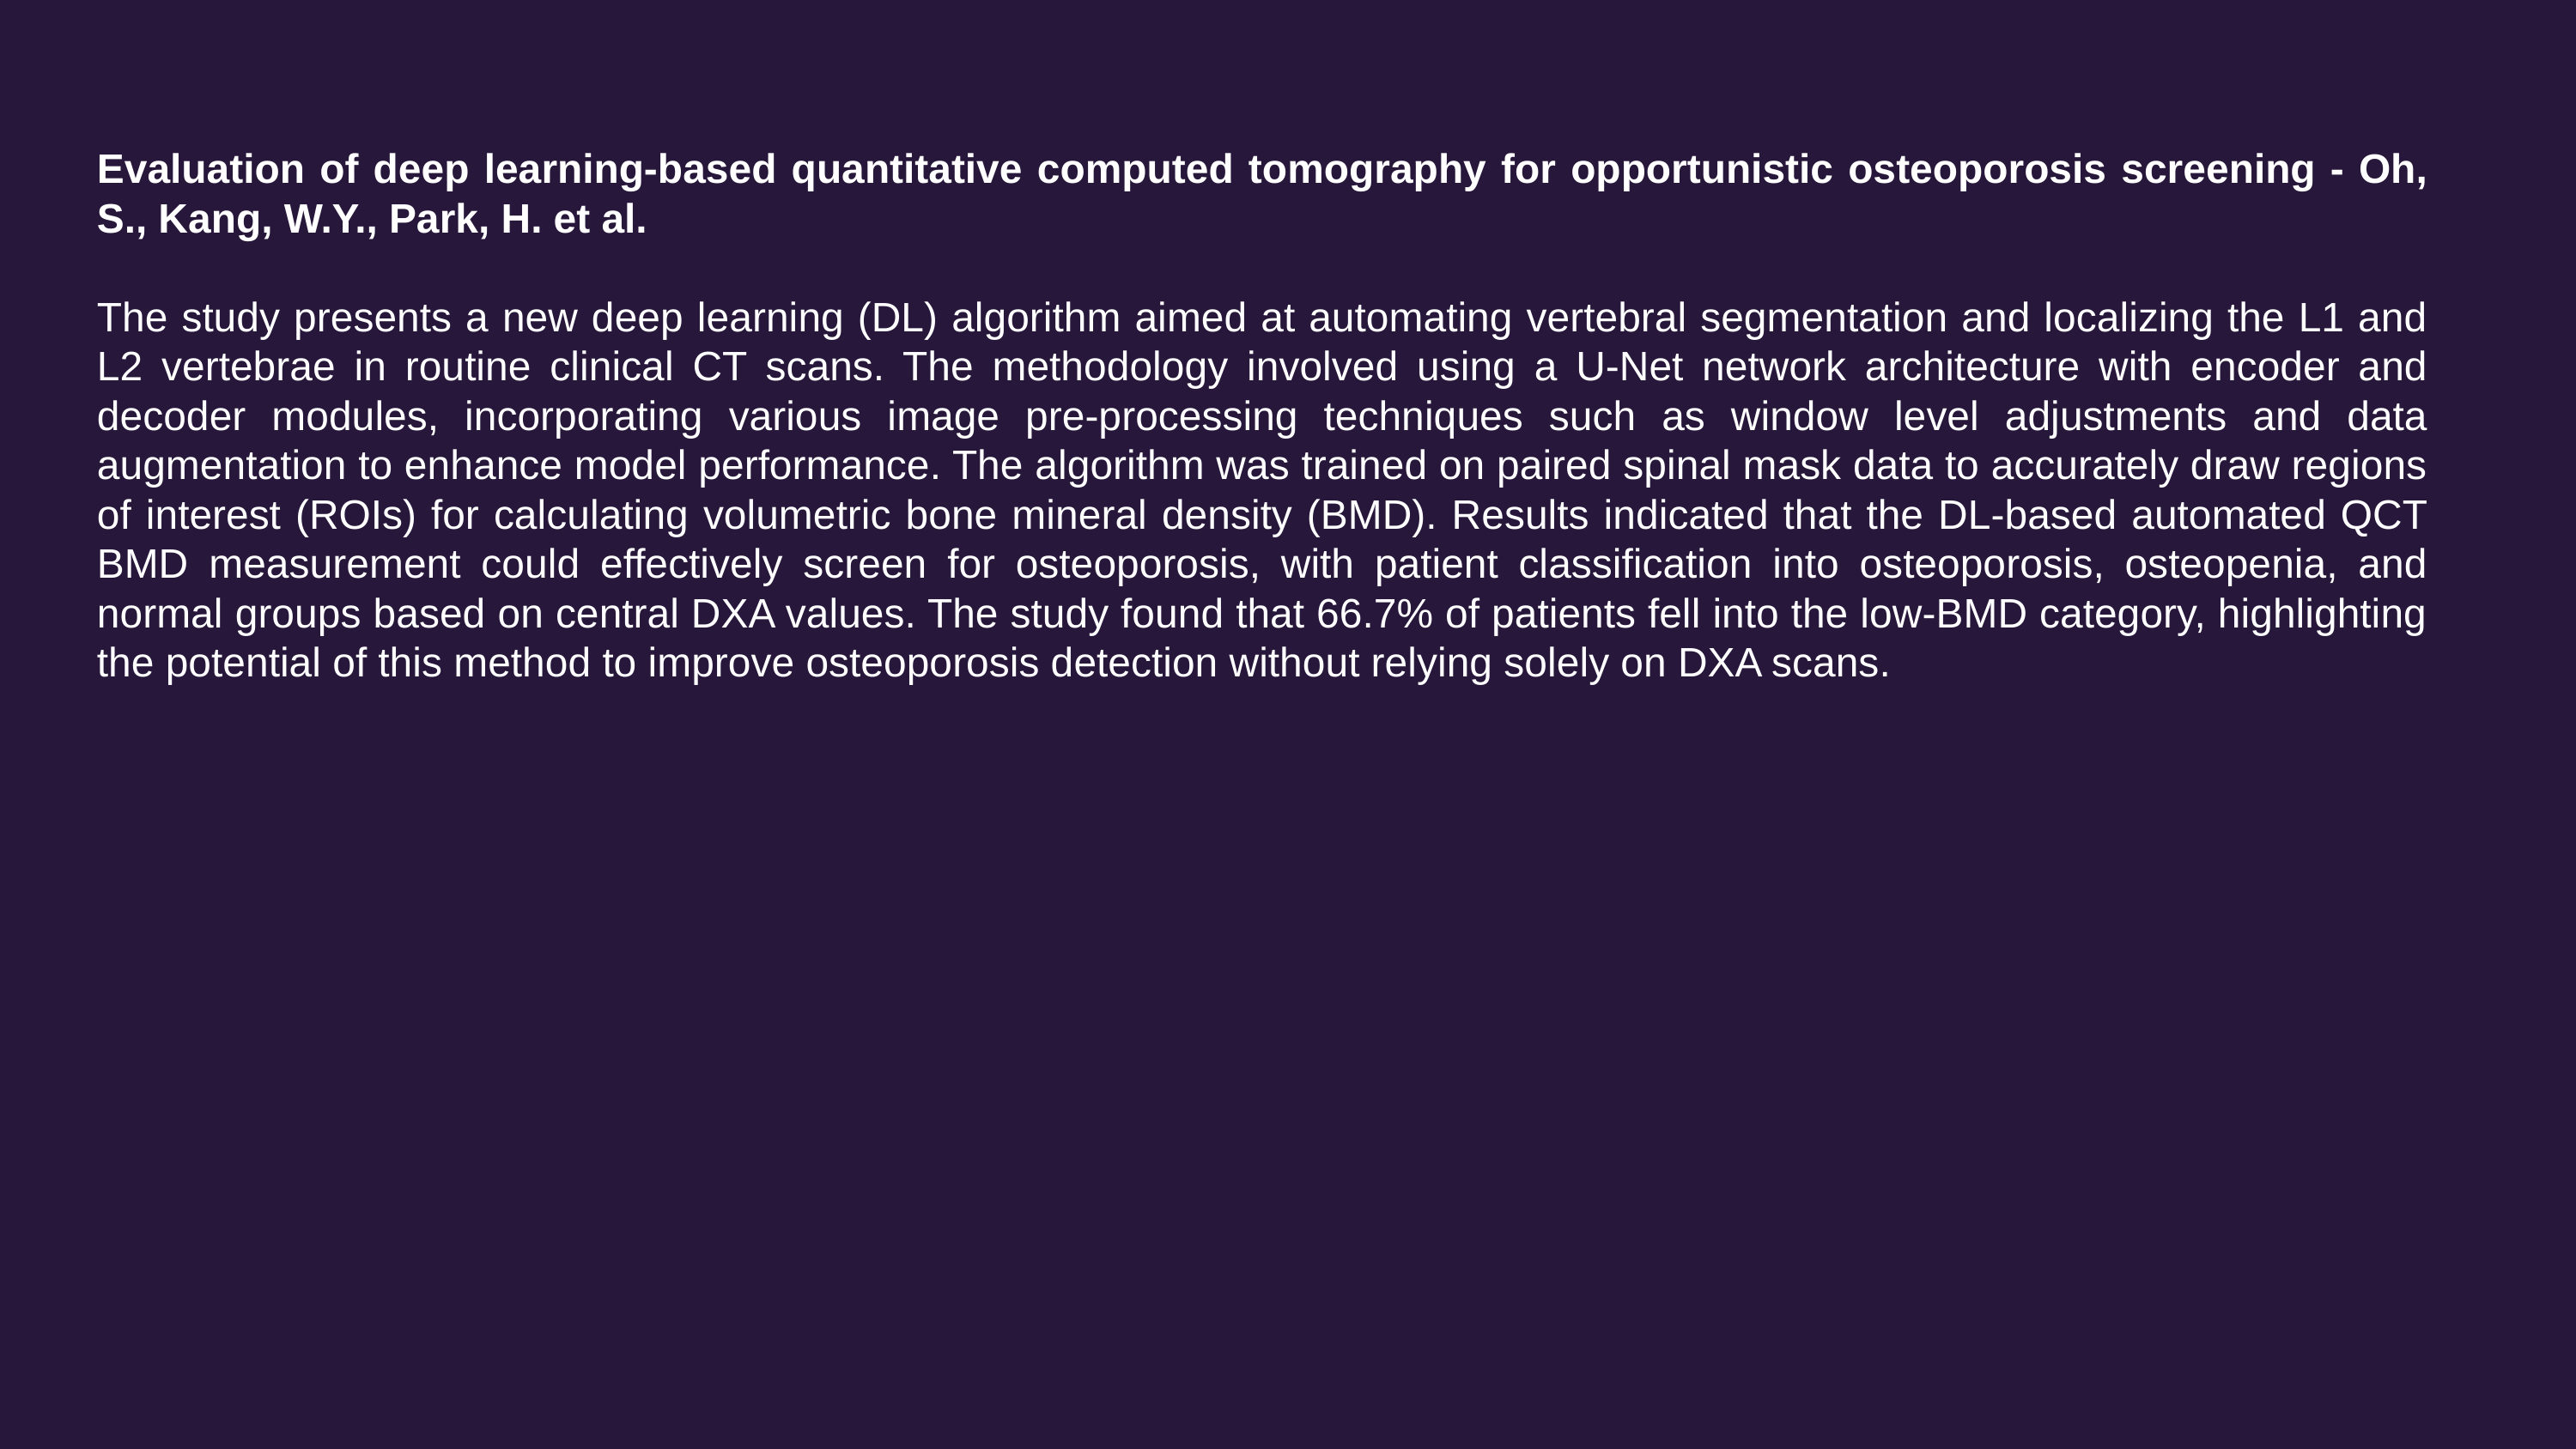

Evaluation of deep learning‑based quantitative computed tomography for opportunistic osteoporosis screening - Oh, S., Kang, W.Y., Park, H. et al.

The study presents a new deep learning (DL) algorithm aimed at automating vertebral segmentation and localizing the L1 and L2 vertebrae in routine clinical CT scans. The methodology involved using a U-Net network architecture with encoder and decoder modules, incorporating various image pre-processing techniques such as window level adjustments and data augmentation to enhance model performance. The algorithm was trained on paired spinal mask data to accurately draw regions of interest (ROIs) for calculating volumetric bone mineral density (BMD). Results indicated that the DL-based automated QCT BMD measurement could effectively screen for osteoporosis, with patient classification into osteoporosis, osteopenia, and normal groups based on central DXA values. The study found that 66.7% of patients fell into the low-BMD category, highlighting the potential of this method to improve osteoporosis detection without relying solely on DXA scans.